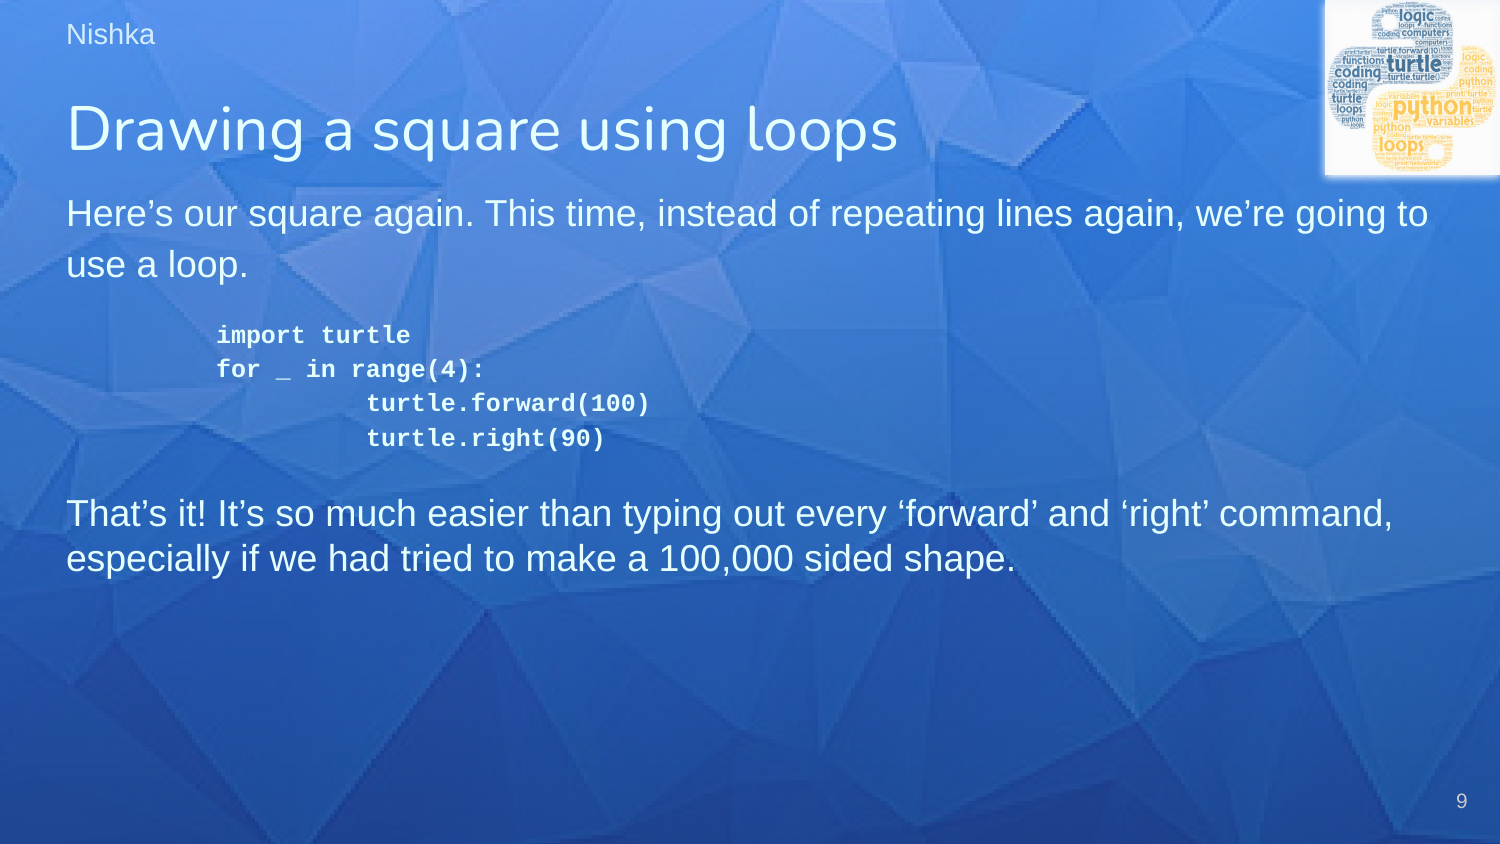

# Drawing a square using loops
Here’s our square again. This time, instead of repeating lines again, we’re going to use a loop.
	import turtle
	for _ in range(4):
		turtle.forward(100)
		turtle.right(90)

That’s it! It’s so much easier than typing out every ‘forward’ and ‘right’ command, especially if we had tried to make a 100,000 sided shape.

9